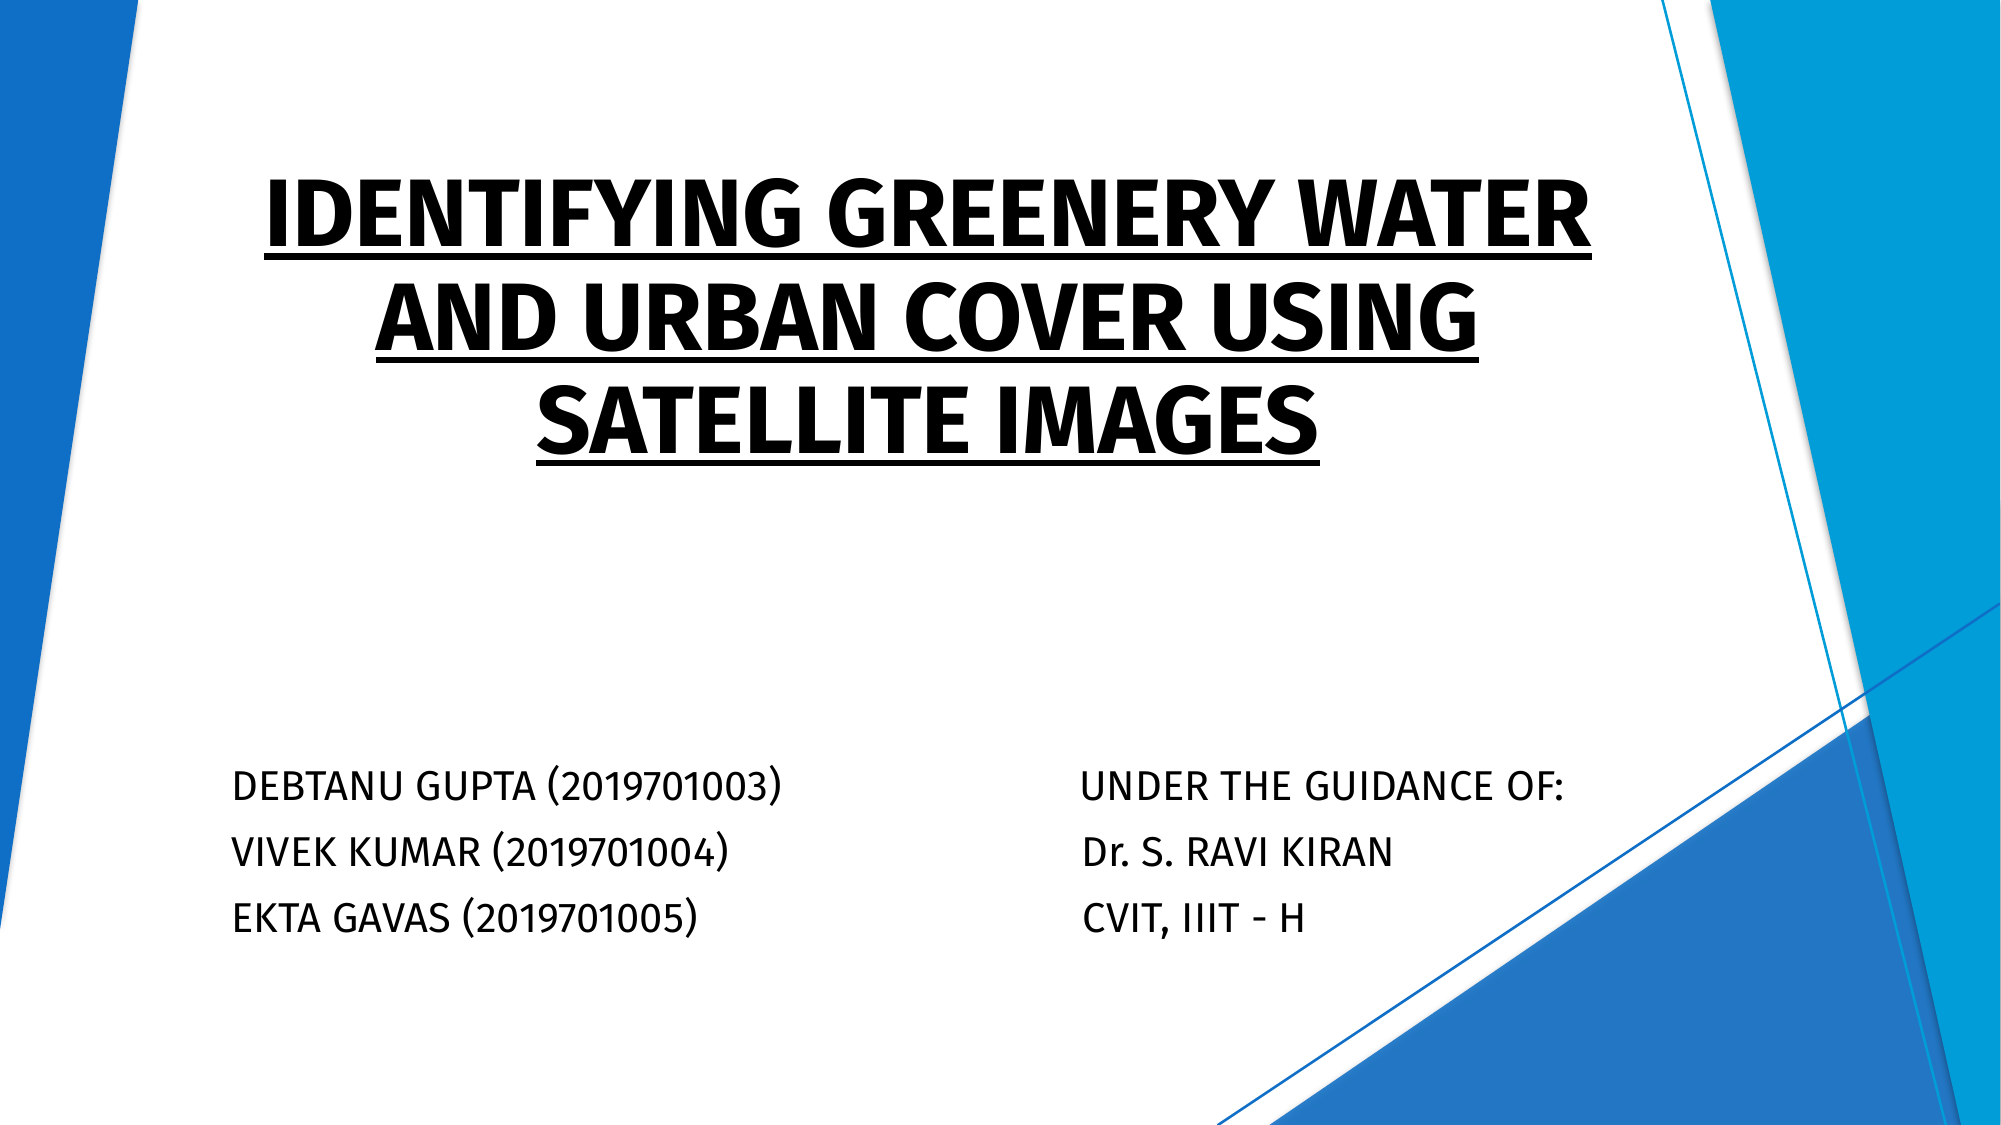

# IDENTIFYING GREENERY WATER AND URBAN COVER USING SATELLITE IMAGES

DEBTANU GUPTA (2019701003)                           UNDER THE GUIDANCE OF:
VIVEK KUMAR (2019701004)                                Dr. S. RAVI KIRAN
EKTA GAVAS (2019701005)                                   CVIT, IIIT - H